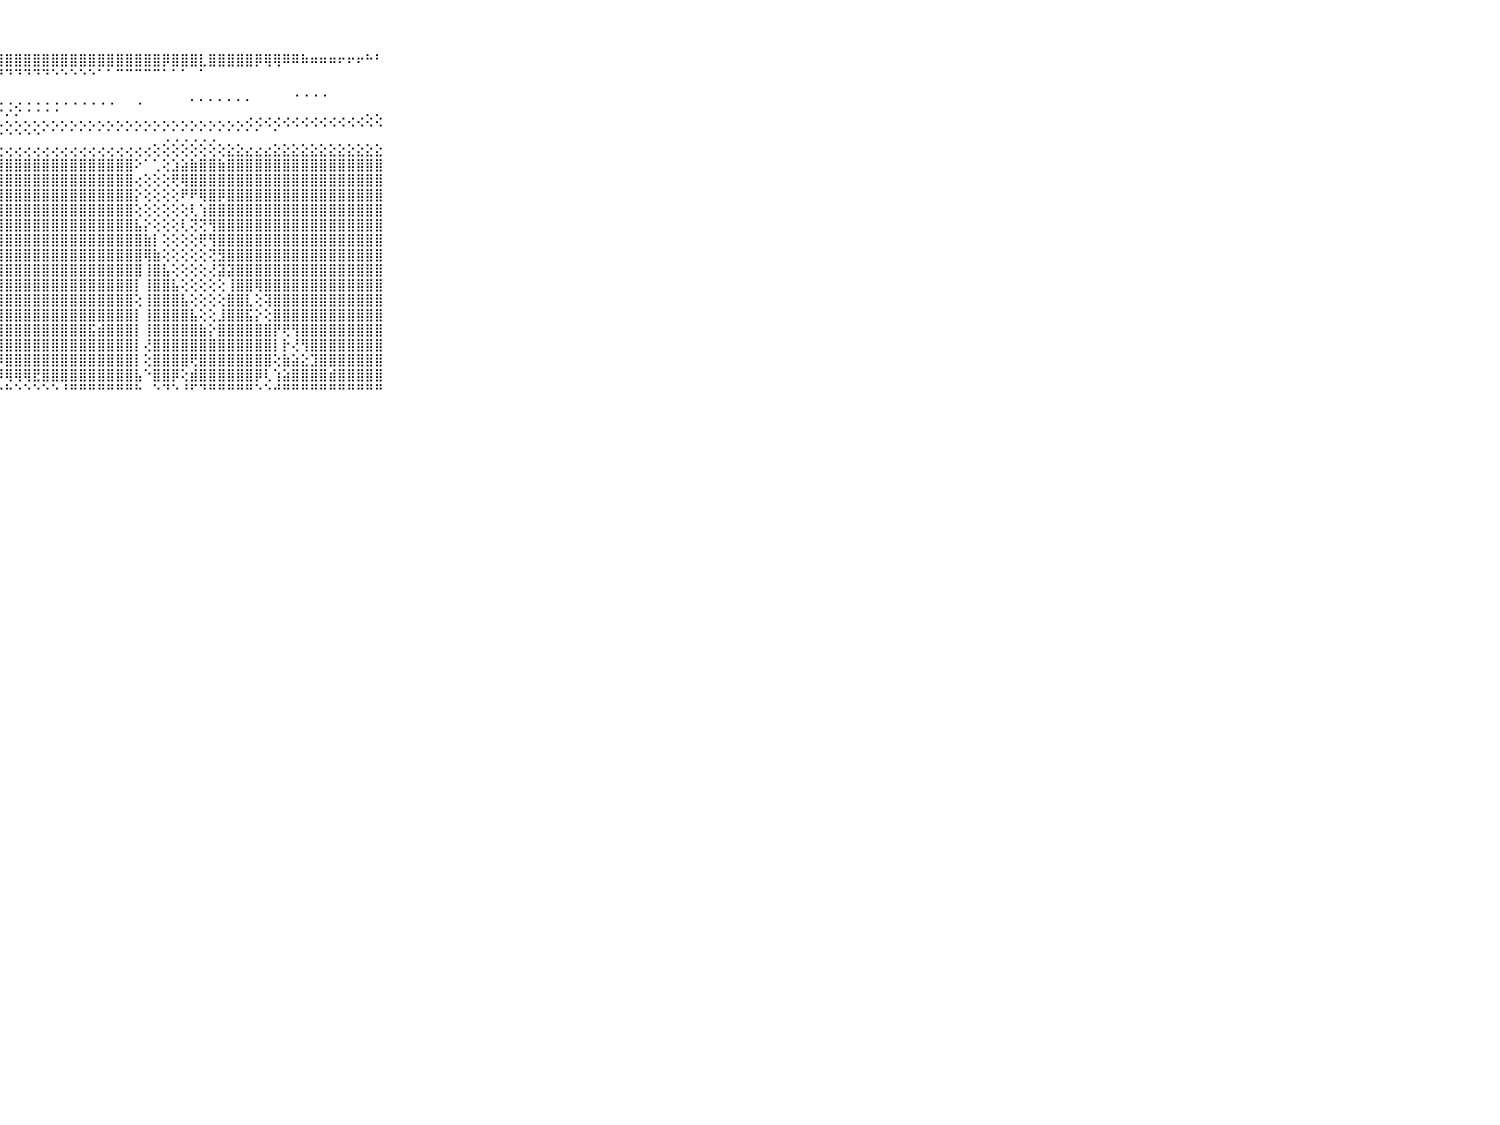

⠀⠀⠀⠀⠀⠀⠀⠀⠀⠀⠀⣾⣿⣿⣿⣿⣿⣿⣿⣿⣿⣿⣿⣿⣿⣿⣿⣿⣿⣿⣿⣿⣿⣿⣿⣿⣿⣿⣿⣿⣿⣿⣿⣿⣿⡿⣿⣿⣿⣇⣿⣿⣿⣿⣿⡿⢿⢿⠿⠿⠷⠶⠶⠶⠖⠖⠖⠓⠃⠀⠀⠀⠀⠀⠀⠀⠀⠀⠀⠀⠀
⠀⠀⠀⠀⠀⠀⠀⠀⠀⠀⠀⠻⠟⠿⠿⠟⠟⠟⠏⠏⠝⠝⠝⠝⠝⠙⠙⠙⠙⠙⠙⠙⠙⠑⠑⠑⠑⠑⠁⠁⠉⠉⠉⠉⠉⠁⠁⠁⠀⠁⠀⠀⠀⠀⠀⠀⠀⠀⠀⠀⠀⠀⠀⠀⠀⠀⠀⠀⠀⠀⠀⠀⠀⠀⠀⠀⠀⠀⠀⠀⠀
⠀⠀⠀⠀⠀⠀⠀⠀⠀⠀⠀⠀⠀⠀⠀⠀⠀⠀⠀⠀⠀⠀⠀⠀⠀⠀⠀⠀⠀⠀⠀⠀⠀⠀⠀⠀⠀⠀⠀⠀⠀⠀⠀⠀⠀⠀⠀⠀⠀⠀⠀⠀⠀⠀⠀⠀⠀⠀⠀⢀⢀⢀⢀⠀⠀⠀⠀⠀⠀⠀⠀⠀⠀⠀⠀⠀⠀⠀⠀⠀⠀
⠀⠀⠀⠀⠀⠀⠀⠀⠀⠀⠀⠀⠄⠄⠄⠄⢄⢄⢄⢄⢄⢄⢔⢔⢔⢔⢄⢔⢐⢔⢐⢐⢐⢐⠐⠐⠐⠐⠐⠐⠀⠀⠐⠀⠀⠀⠀⠀⠁⠁⠁⠁⠁⠁⠁⠀⠀⠀⠀⠀⠀⠀⠀⠀⠀⠀⠀⠀⠀⠀⠀⠀⠀⠀⠀⠀⠀⠀⠀⠀⠀
⠀⠀⠀⠀⠀⠀⠀⠀⠀⠀⠀⢀⢀⢀⢁⢁⢁⢀⢁⢁⢁⢁⢅⢅⢅⢅⢅⢅⢅⢅⢄⢄⢄⢄⢄⢄⢄⢄⢄⢄⢄⢄⢄⢄⢄⢄⢄⢄⢄⢄⢄⢄⢄⢄⢔⢔⢔⢔⢔⢔⢔⢔⢔⢔⢔⢔⢔⢕⢕⠀⠀⠀⠀⠀⠀⠀⠀⠀⠀⠀⠀
⠀⠀⠀⠀⠀⠀⠀⠀⠀⠀⠀⠀⠐⠑⠑⠑⠑⠑⠑⠑⠑⠑⠑⠑⠑⠑⠑⠑⠑⠑⠑⠑⠁⠁⠁⠁⠁⠁⠁⠁⠁⠁⠁⠁⠁⢁⢁⢁⢁⢁⢁⠁⠁⠁⠁⠁⠀⠁⠀⠀⠀⠀⠀⠀⠀⠀⠀⠀⠀⠀⠀⠀⠀⠀⠀⠀⠀⠀⠀⠀⠀
⠀⠀⠀⠀⠀⠀⠀⠀⠀⠀⠀⢄⢄⢔⢔⢔⢔⢔⢔⢔⢔⢔⢔⢔⢔⢔⢔⢔⢔⢔⢔⢔⢔⢔⢔⢔⢔⢔⢔⢔⢔⢔⢔⢔⢕⢕⢕⢕⢕⢕⢕⢕⣕⣕⣔⣔⣔⣕⣕⣕⣕⣕⣕⣕⣕⣕⣕⣕⣕⠀⠀⠀⠀⠀⠀⠀⠀⠀⠀⠀⠀
⠀⠀⠀⠀⠀⠀⠀⠀⠀⠀⠀⣿⣿⣿⣿⣿⣿⣿⣿⣿⣿⣿⣿⣿⣿⣿⣿⣿⣿⣿⣿⣿⣿⣿⣿⣿⣿⣿⣿⣿⣿⣿⠕⠁⢁⢕⣱⣵⣷⣿⣿⣷⣿⣿⣿⣿⣿⣿⣿⣿⣿⣿⣿⣿⣿⣿⣿⣿⣿⠀⠀⠀⠀⠀⠀⠀⠀⠀⠀⠀⠀
⠀⠀⠀⠀⠀⠀⠀⠀⠀⠀⠀⢹⣿⣿⣿⣿⣿⣿⣿⣿⣿⣿⣿⡟⢝⢝⣿⣿⣿⣿⣿⣿⣿⣿⣿⣿⣿⣿⣿⣿⣿⣿⢔⢕⢕⢕⢟⢿⣿⣿⣿⣿⣿⣿⣿⣿⣿⣿⣿⣿⣿⣿⣿⣿⣿⣿⣿⣿⣿⠀⠀⠀⠀⠀⠀⠀⠀⠀⠀⠀⠀
⠀⠀⠀⠀⠀⠀⠀⠀⠀⠀⠀⢕⣿⣿⣿⣿⣿⣿⣿⣿⣿⣿⣿⡇⢄⢕⣻⣿⣿⣿⣿⣿⣿⣿⣿⣿⣿⣿⣿⣿⣿⣿⡕⢕⢕⢕⢕⠟⠟⢿⣿⡿⣿⣿⣿⣿⣿⣿⣿⣿⣿⣿⣿⣿⣿⣿⣿⣿⣿⠀⠀⠀⠀⠀⠀⠀⠀⠀⠀⠀⠀
⠀⠀⠀⠀⠀⠀⠀⠀⠀⠀⠀⢕⣿⣿⣿⣿⣿⣿⣿⣿⣿⣿⣿⡇⠀⢕⢸⣿⣿⣿⣿⣿⣿⣿⣿⣿⣿⣿⣿⣿⣿⣿⢕⢕⢕⢕⢕⢕⢇⢱⣿⣿⣿⣿⣿⣿⣿⣿⣿⣿⣿⣿⣿⣿⣿⣿⣿⣿⣿⠀⠀⠀⠀⠀⠀⠀⠀⠀⠀⠀⠀
⠀⠀⠀⠀⠀⠀⠀⠀⠀⠀⠀⠁⣿⣿⣿⣿⣿⣿⣿⣿⣿⣿⣿⡇⠀⢕⢸⣿⣿⣿⣿⣿⣿⣿⣿⣿⣿⣿⣿⣿⣿⣿⣧⡕⢕⢕⢕⢇⢝⢝⢻⣿⣿⣿⣿⣿⣿⣿⣿⣿⣿⣿⣿⣿⣿⣿⣿⣿⣿⠀⠀⠀⠀⠀⠀⠀⠀⠀⠀⠀⠀
⠀⠀⠀⠀⠀⠀⠀⠀⠀⠀⠀⠀⣿⣿⣿⣿⣿⣿⣿⣿⣿⣿⣿⡇⢀⢕⢸⣿⣿⣿⣿⣿⣿⣿⣿⣿⣿⣿⣿⣿⣿⣿⣿⣷⡇⢕⢕⢕⢕⢟⢻⣿⣿⣿⣿⣿⣿⣿⣿⣿⣿⣿⣿⣿⣿⣿⣿⣿⣿⠀⠀⠀⠀⠀⠀⠀⠀⠀⠀⠀⠀
⠀⠀⠀⠀⠀⠀⠀⠀⠀⠀⠀⠀⣿⣿⣿⣿⣿⣿⣿⣿⣿⣿⣿⡇⢕⢕⢸⣿⣿⣿⣿⣿⣿⣿⣿⣿⣿⣿⣿⣿⣿⣿⣿⢿⣷⢕⢕⢕⢕⢕⢝⣻⣿⣿⣿⣿⣿⣿⣿⣿⣿⣿⣿⣿⣿⣿⣿⣿⣿⠀⠀⠀⠀⠀⠀⠀⠀⠀⠀⠀⠀
⠀⠀⠀⠀⠀⠀⠀⠀⠀⠀⠀⠀⣿⣿⣿⣿⣿⣿⣿⣿⣿⣿⣿⡇⢕⢕⢸⣿⣿⣿⣿⣿⣿⣿⣿⣿⣿⣿⣿⣿⣿⣿⣿⢸⣿⣧⢕⢕⢕⢕⢜⣽⣽⣿⣿⣿⣿⣿⣿⣿⣿⣿⣿⣿⣿⣿⣿⣿⣿⠀⠀⠀⠀⠀⠀⠀⠀⠀⠀⠀⠀
⠀⠀⠀⠀⠀⠀⠀⠀⠀⠀⠀⠀⢸⣿⣿⣿⣿⣿⣿⣿⣿⣿⣿⡇⢕⢕⢸⣿⣿⣿⣿⣿⣿⣿⣿⣿⣿⣿⣿⣿⣿⣿⡇⢸⣿⣿⣧⢕⢕⢕⢕⢕⢸⣿⣿⢿⣿⣿⣿⣿⣿⣿⣿⣿⣿⣿⣿⣿⣿⠀⠀⠀⠀⠀⠀⠀⠀⠀⠀⠀⠀
⠀⠀⠀⠀⠀⠀⠀⠀⠀⠀⠀⠀⢸⣿⣿⣿⣿⣿⣿⣿⣿⣿⣿⣧⢕⢕⢸⣿⣿⣿⣿⣿⣿⣿⣿⣿⣿⣿⣿⣿⣿⣿⢕⢸⣿⣿⣿⣧⢕⢕⢕⢕⣿⣿⣇⢕⢽⣿⣿⣿⣿⣿⣿⣿⣿⣿⣿⣿⣿⠀⠀⠀⠀⠀⠀⠀⠀⠀⠀⠀⠀
⠀⠀⠀⠀⠀⠀⠀⠀⠀⠀⠀⣄⣸⣿⣿⣿⣿⣿⣿⣿⣿⣿⣿⣿⢕⢕⢜⣿⣿⣿⣿⣿⣿⣿⣿⣿⣿⣿⣿⣿⣿⣿⡇⢸⣿⣿⣿⣿⣧⢕⢕⣸⣿⣿⣯⡕⢕⣿⣿⣿⣿⣿⣿⣿⣿⣿⣿⣿⣿⠀⠀⠀⠀⠀⠀⠀⠀⠀⠀⠀⠀
⠀⠀⠀⠀⠀⠀⠀⠀⠀⠀⠀⣿⣿⣿⣿⣿⣿⣿⣿⣿⣿⣿⣿⣿⣷⣷⣾⣿⣿⣿⣿⣿⣿⣿⣿⣿⣿⣯⣾⣿⣿⣿⡇⢸⣿⣿⣿⣿⣿⣷⡕⣿⣿⣿⣿⣿⣿⡟⢟⢻⣿⣿⣿⣿⣿⣿⣿⣿⣿⠀⠀⠀⠀⠀⠀⠀⠀⠀⠀⠀⠀
⠀⠀⠀⠀⠀⠀⠀⠀⠀⠀⠀⣿⣿⣿⣿⣿⣿⣿⣿⣿⣿⣿⣿⣿⢿⣿⣿⣿⣿⣿⣿⣿⣿⣿⣿⣿⣿⣿⣿⣿⣿⣿⡇⢜⣿⣿⣿⣿⣿⣿⣿⣿⣿⣿⣿⣿⣿⡇⡗⢜⢻⣿⣿⣿⣿⣿⣿⣿⣿⠀⠀⠀⠀⠀⠀⠀⠀⠀⠀⠀⠀
⠀⠀⠀⠀⠀⠀⠀⠀⠀⠀⠀⣻⣹⢿⣿⣿⣿⣿⣿⣿⣿⣿⣿⣿⣿⣿⣿⡿⣿⣿⣿⣿⣿⣿⣿⣿⣿⣿⣿⣿⣿⣿⡇⢕⣿⣿⣿⣿⢟⣿⣿⣿⣿⣿⣿⣿⣿⢕⣷⣵⣕⣹⣿⣿⣿⣿⣿⣿⣿⠀⠀⠀⠀⠀⠀⠀⠀⠀⠀⠀⠀
⠀⠀⠀⠀⠀⠀⠀⠀⠀⠀⠀⣿⣕⣼⣝⢟⢟⢟⢟⢟⢟⢻⢳⢺⡿⢺⣿⡿⢿⢿⢿⣟⣿⣿⣿⣿⣿⣿⣿⣿⣿⣿⣧⠑⣿⣿⡿⢕⣾⣿⣿⣿⣿⣿⣿⡿⢇⢱⣵⣿⣿⣿⣿⣾⣿⣿⣿⣿⣿⠀⠀⠀⠀⠀⠀⠀⠀⠀⠀⠀⠀
⠀⠀⠀⠀⠀⠀⠀⠀⠀⠀⠀⠛⠛⠙⠛⠑⠑⠑⠑⠑⠑⠑⠑⠃⠃⠘⠛⠓⠓⠑⠑⠑⠑⠑⠘⠛⠛⠛⠛⠛⠛⠛⠓⠀⠑⠙⠑⠘⠋⠙⠛⠛⠛⠛⠛⠑⠑⠚⠛⠛⠛⠛⠛⠛⠛⠛⠛⠛⠛⠀⠀⠀⠀⠀⠀⠀⠀⠀⠀⠀⠀